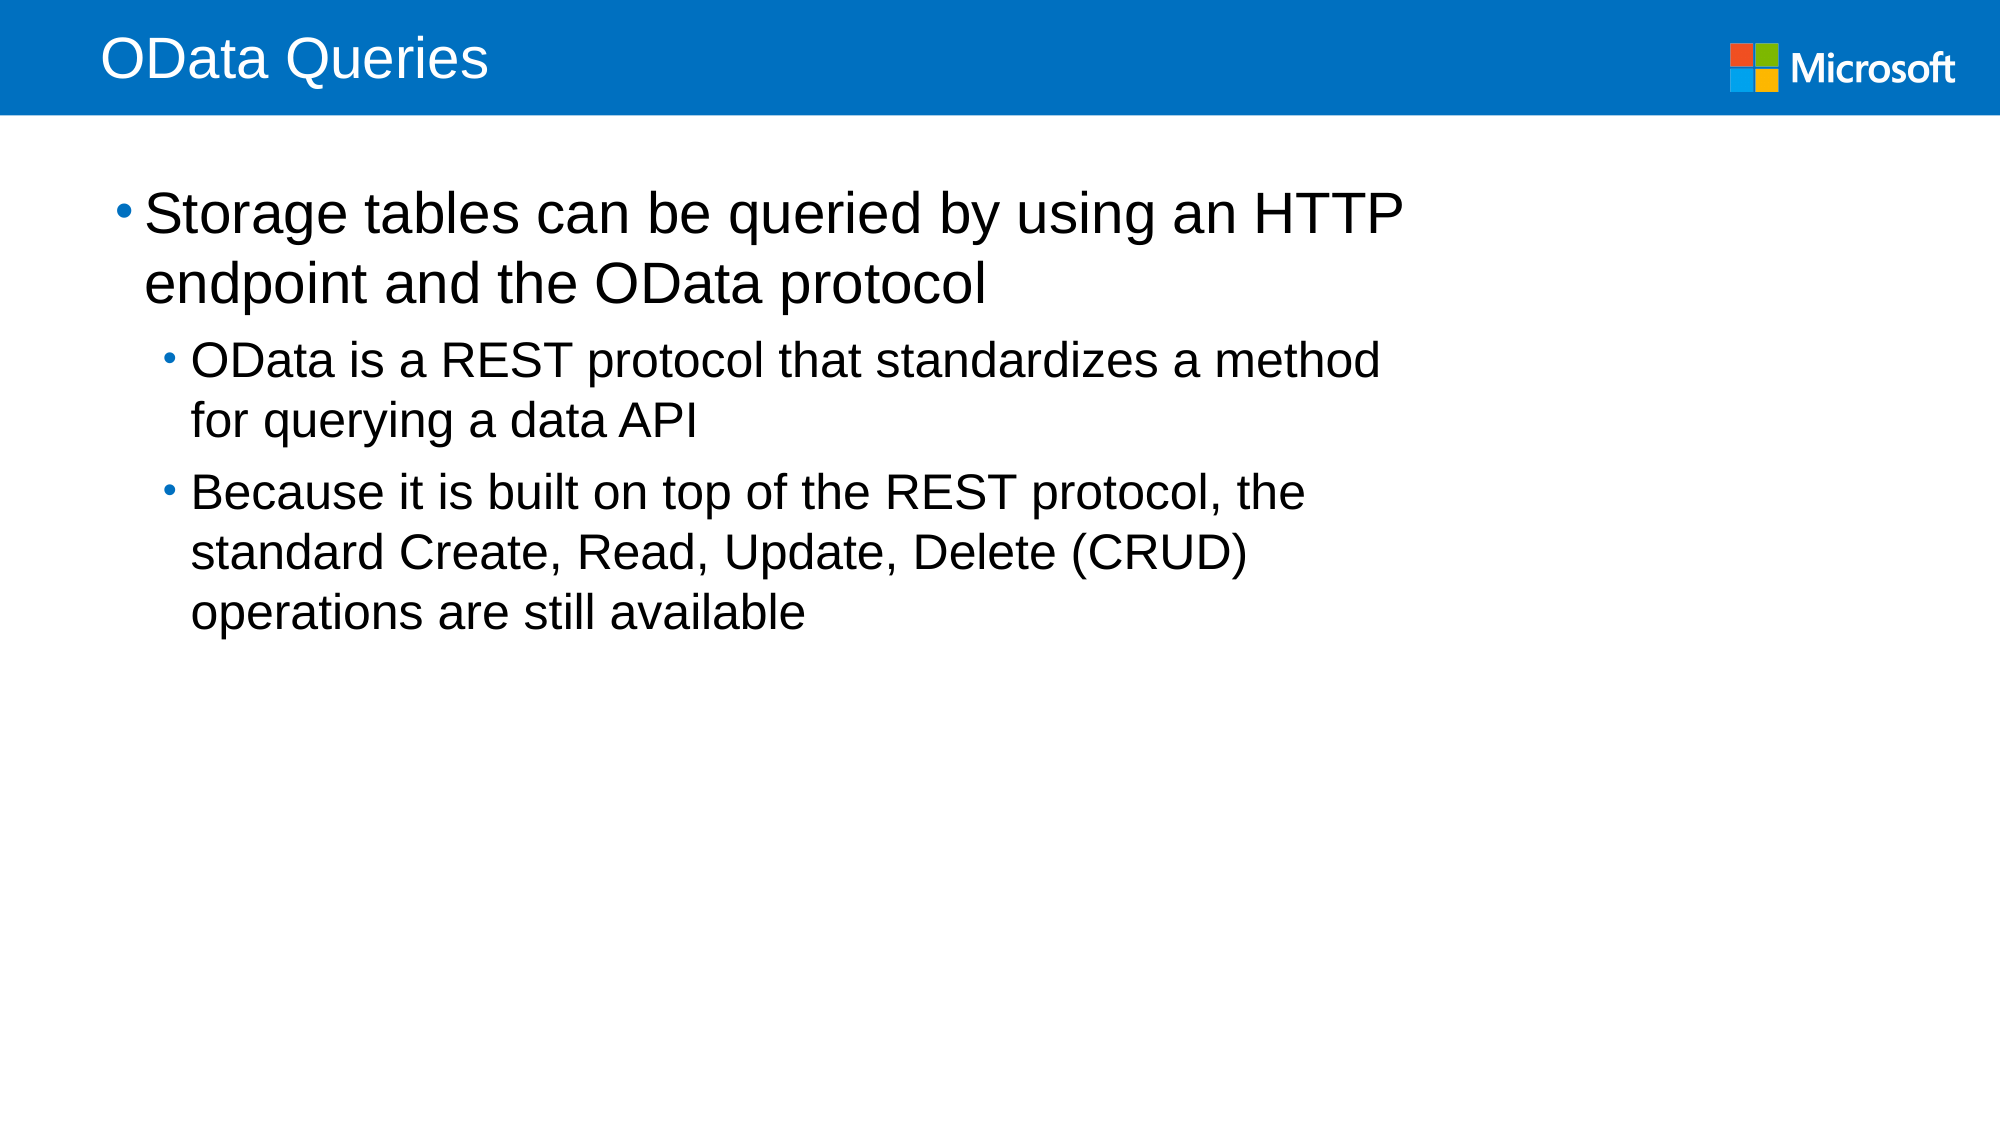

# OData Queries
Storage tables can be queried by using an HTTP endpoint and the OData protocol
OData is a REST protocol that standardizes a method for querying a data API
Because it is built on top of the REST protocol, the standard Create, Read, Update, Delete (CRUD) operations are still available